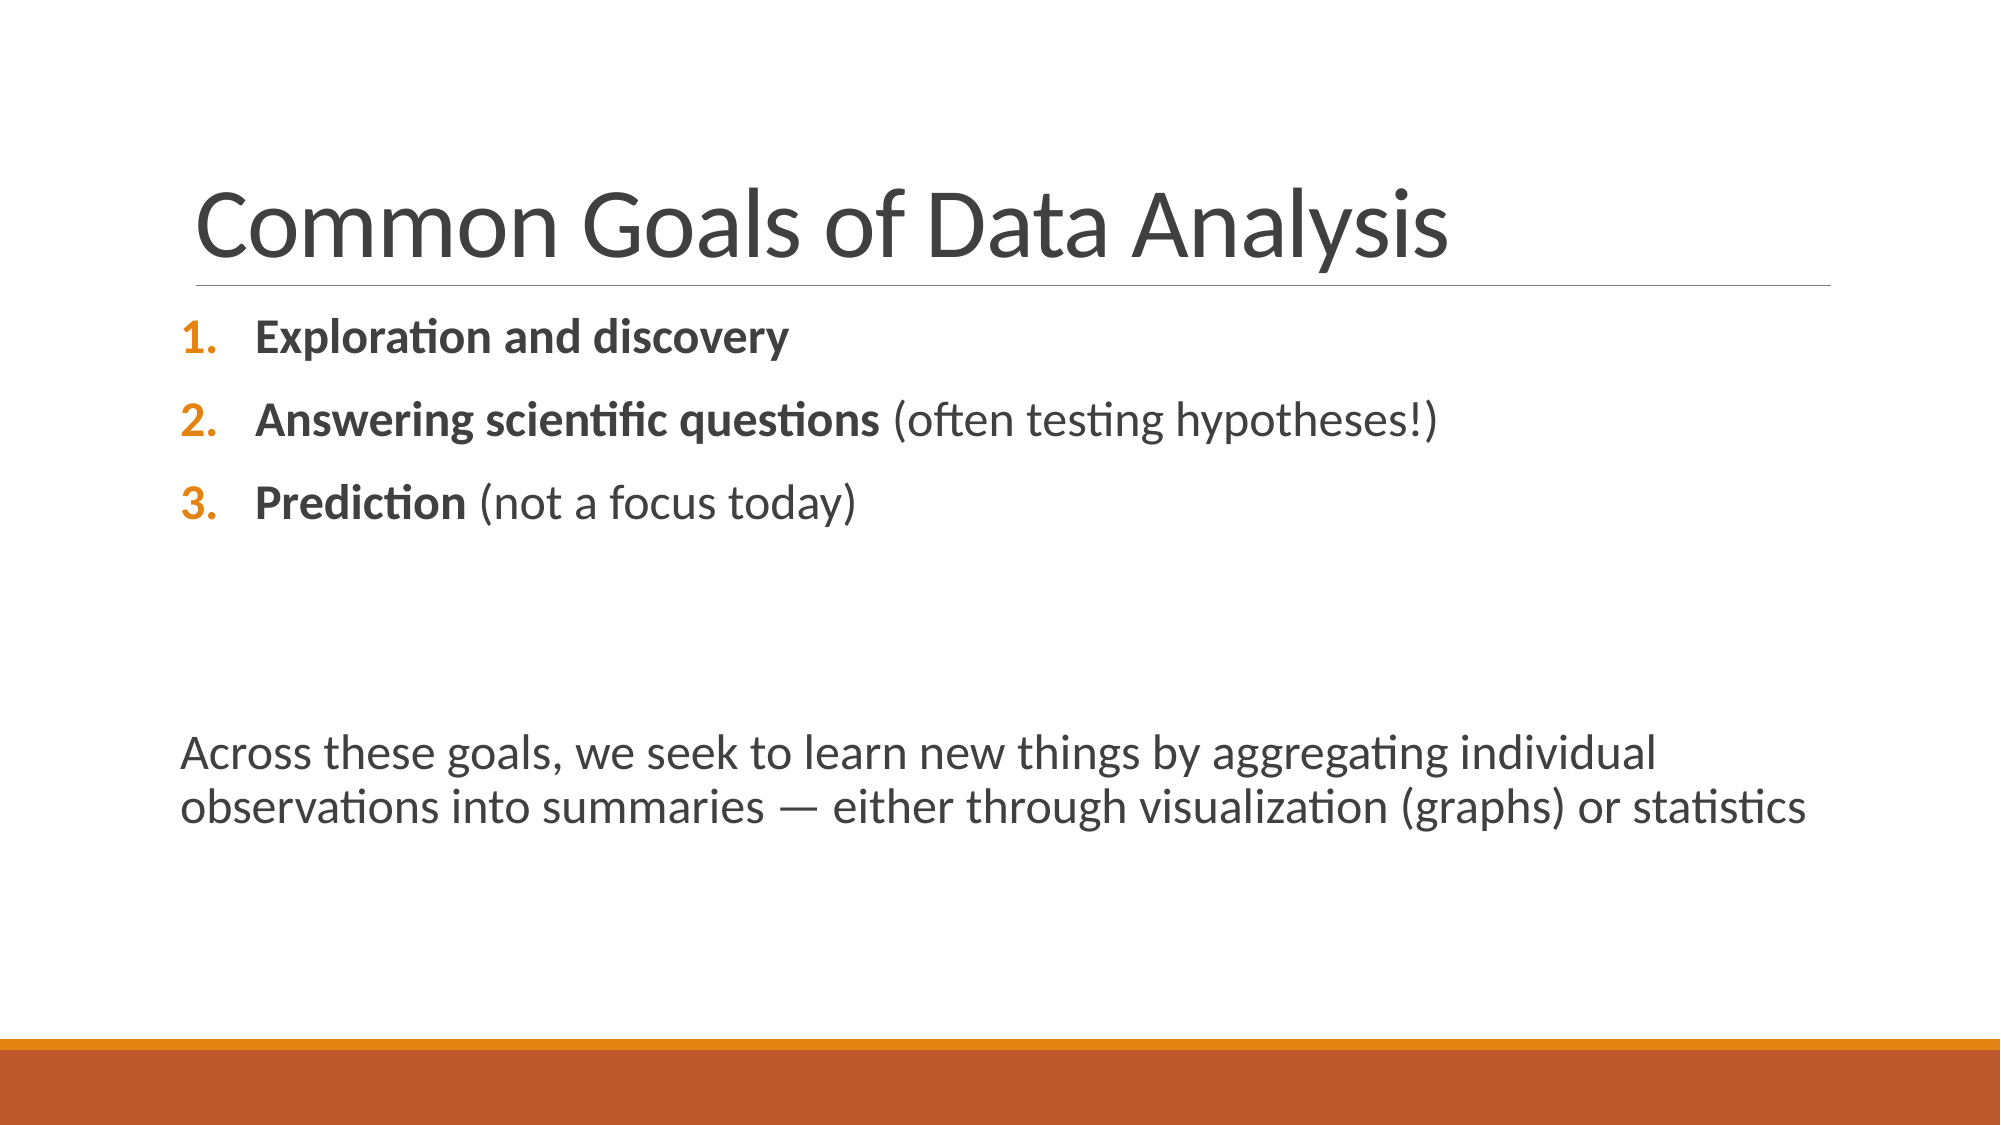

# Common Goals of Data Analysis
Exploration and discovery
Answering scientific questions (often testing hypotheses!)
Prediction (not a focus today)

Across these goals, we seek to learn new things by aggregating individual observations into summaries — either through visualization (graphs) or statistics